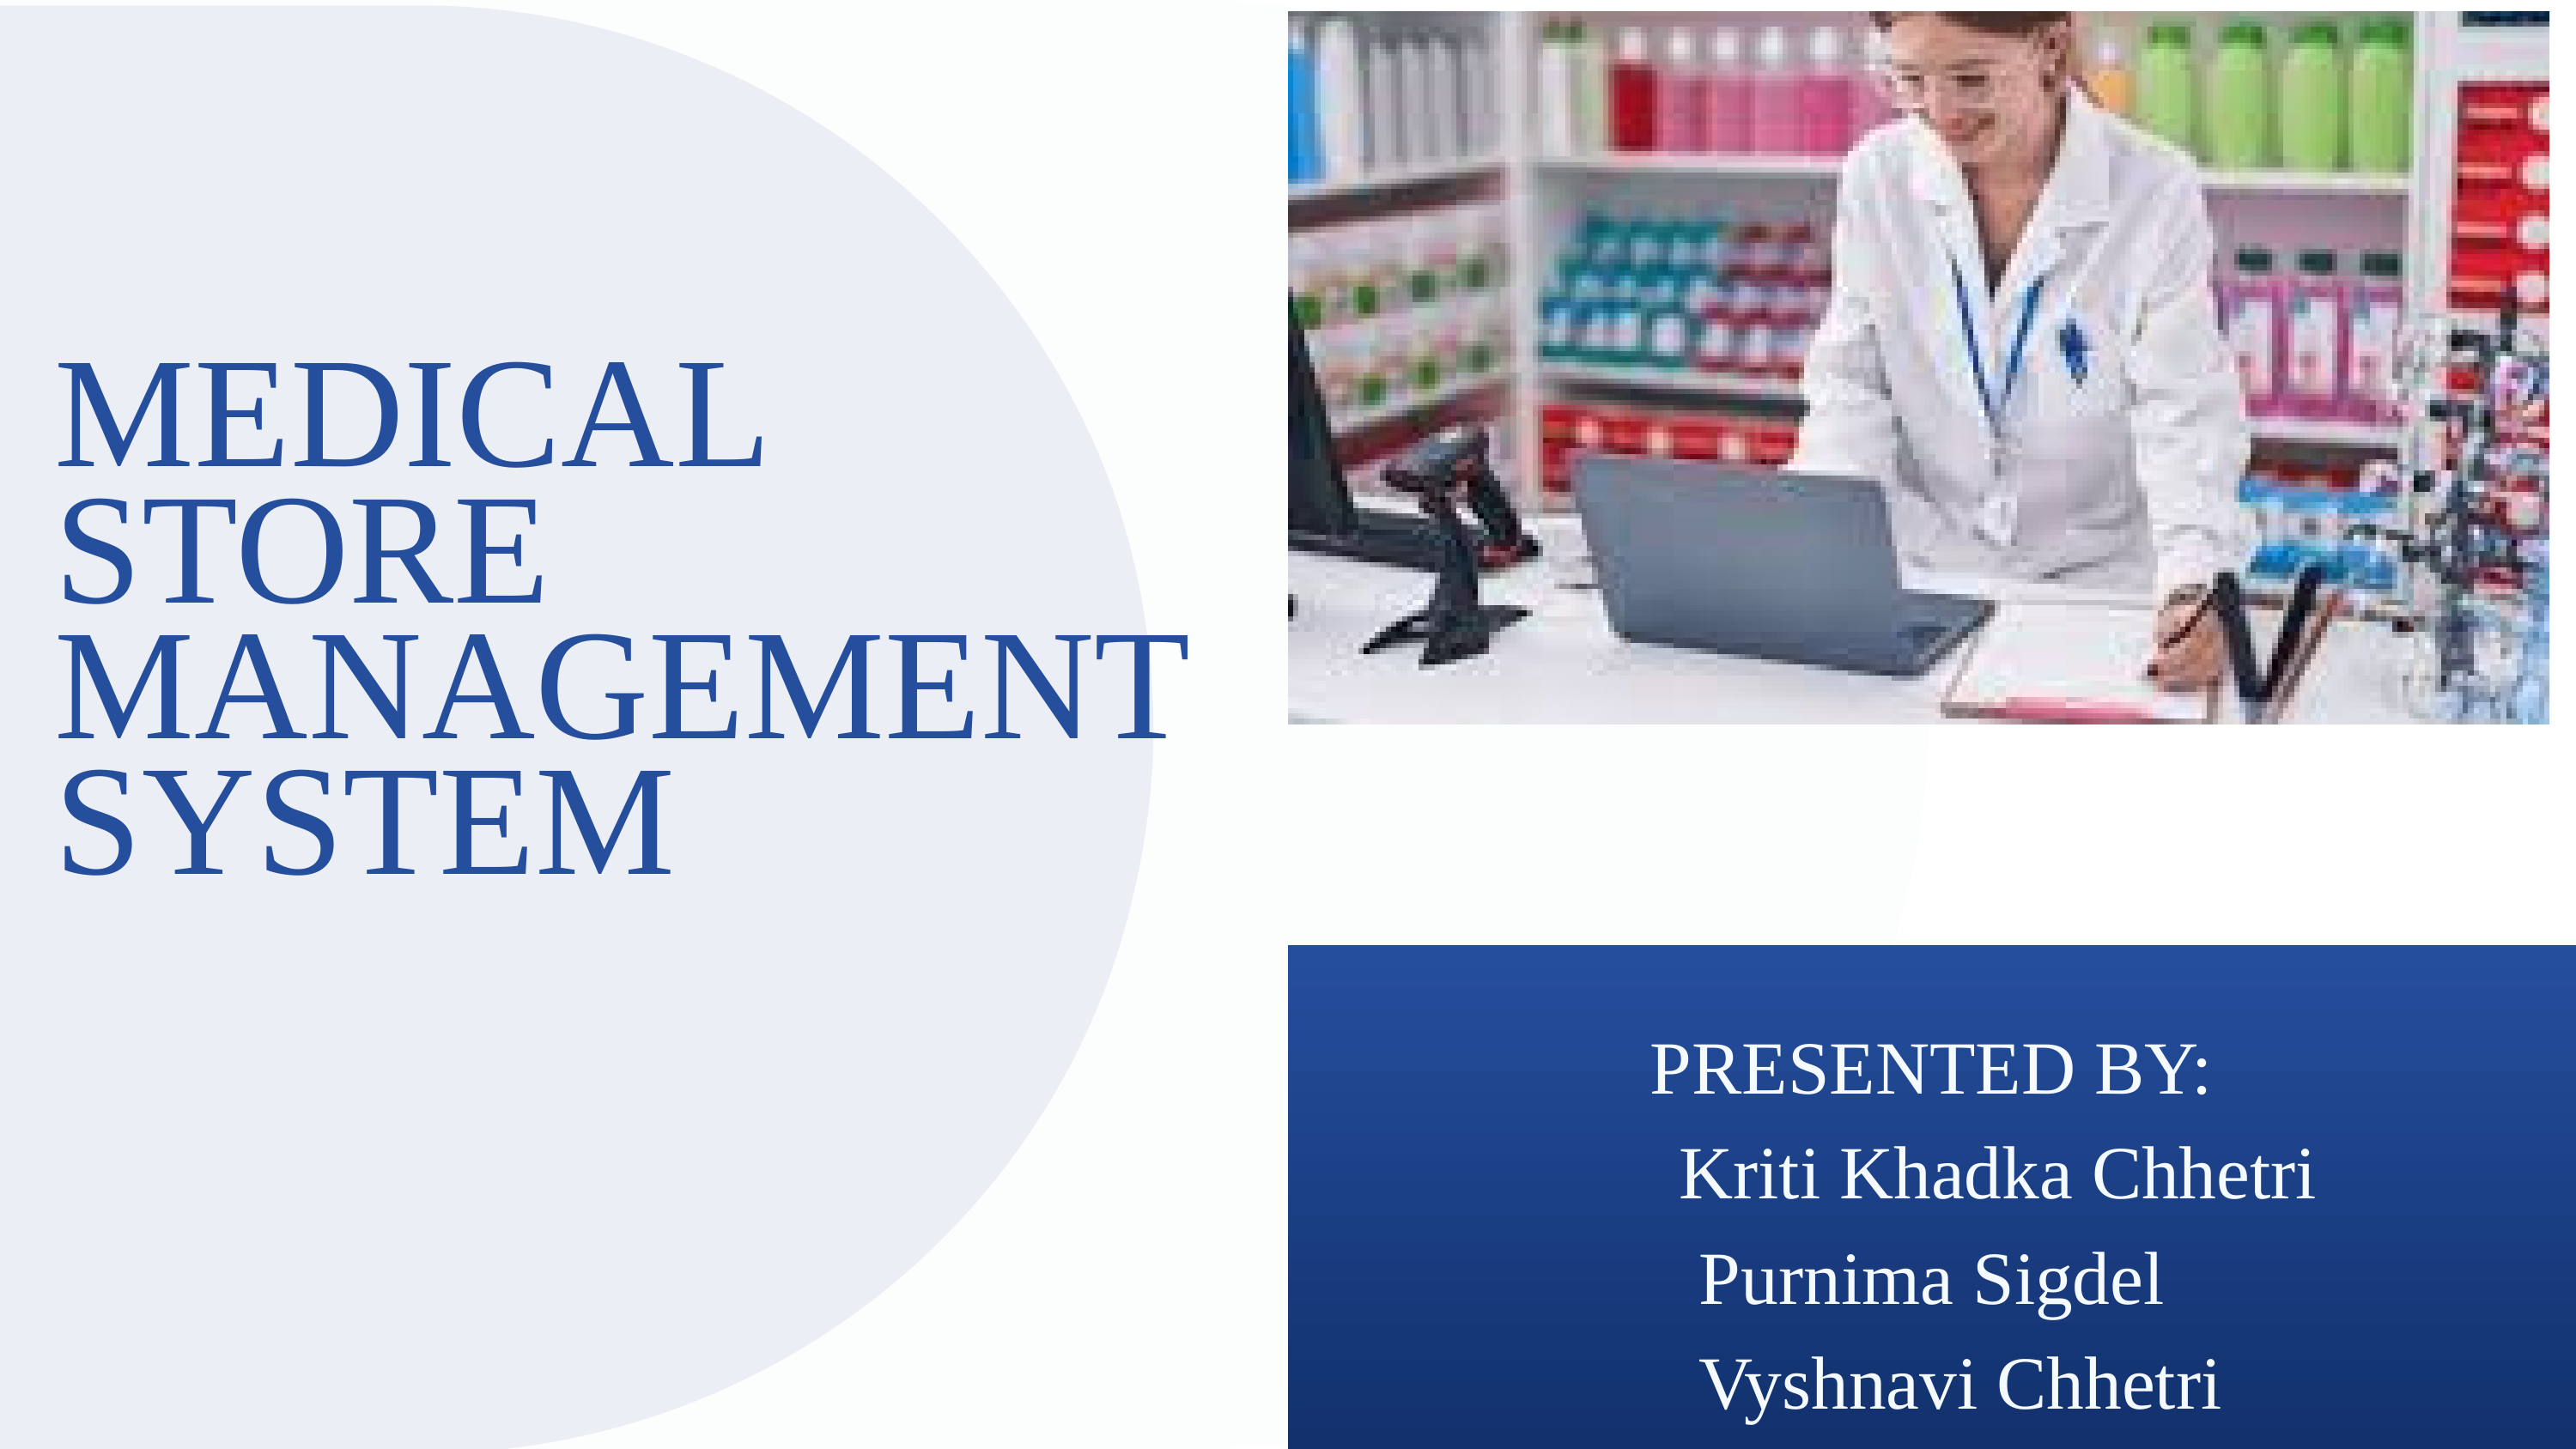

MEDICAL STORE MANAGEMENT SYSTEM

PRESENTED BY:
       Kriti Khadka Chhetri
Purnima Sigdel
   Vyshnavi Chhetri